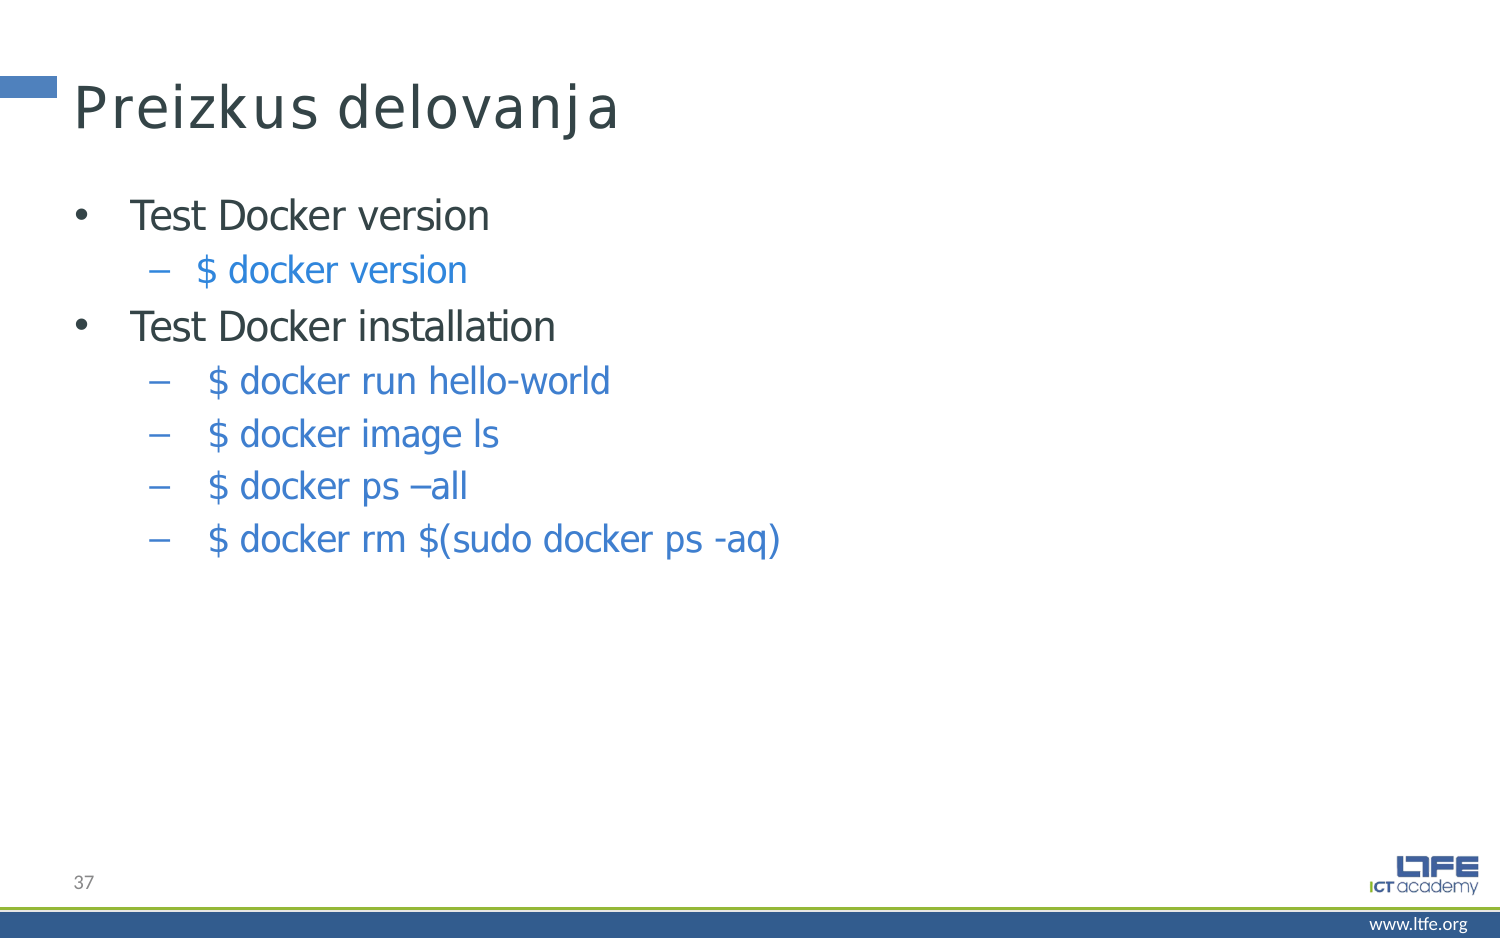

# Preizkus delovanja
Test Docker version
$ docker version
Test Docker installation
 $ docker run hello-world
 $ docker image ls
 $ docker ps –all
 $ docker rm $(sudo docker ps -aq)
37